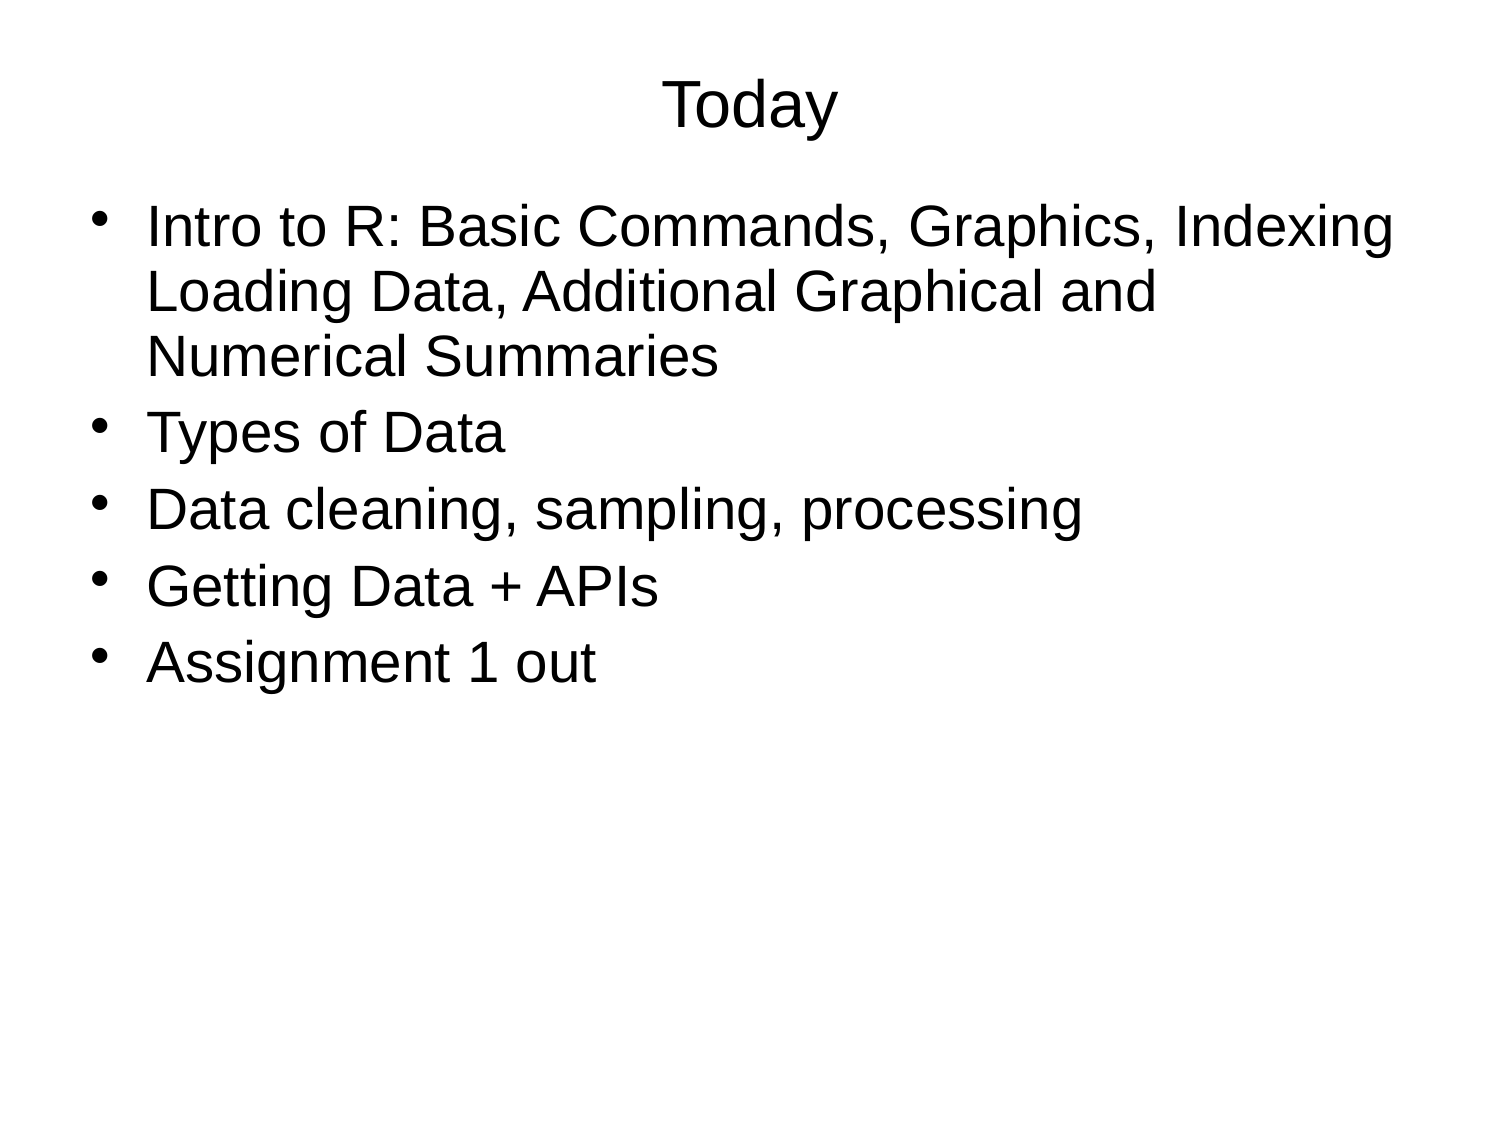

# Today
Intro to R: Basic Commands, Graphics, Indexing Loading Data, Additional Graphical and Numerical Summaries
Types of Data
Data cleaning, sampling, processing
Getting Data + APIs
Assignment 1 out